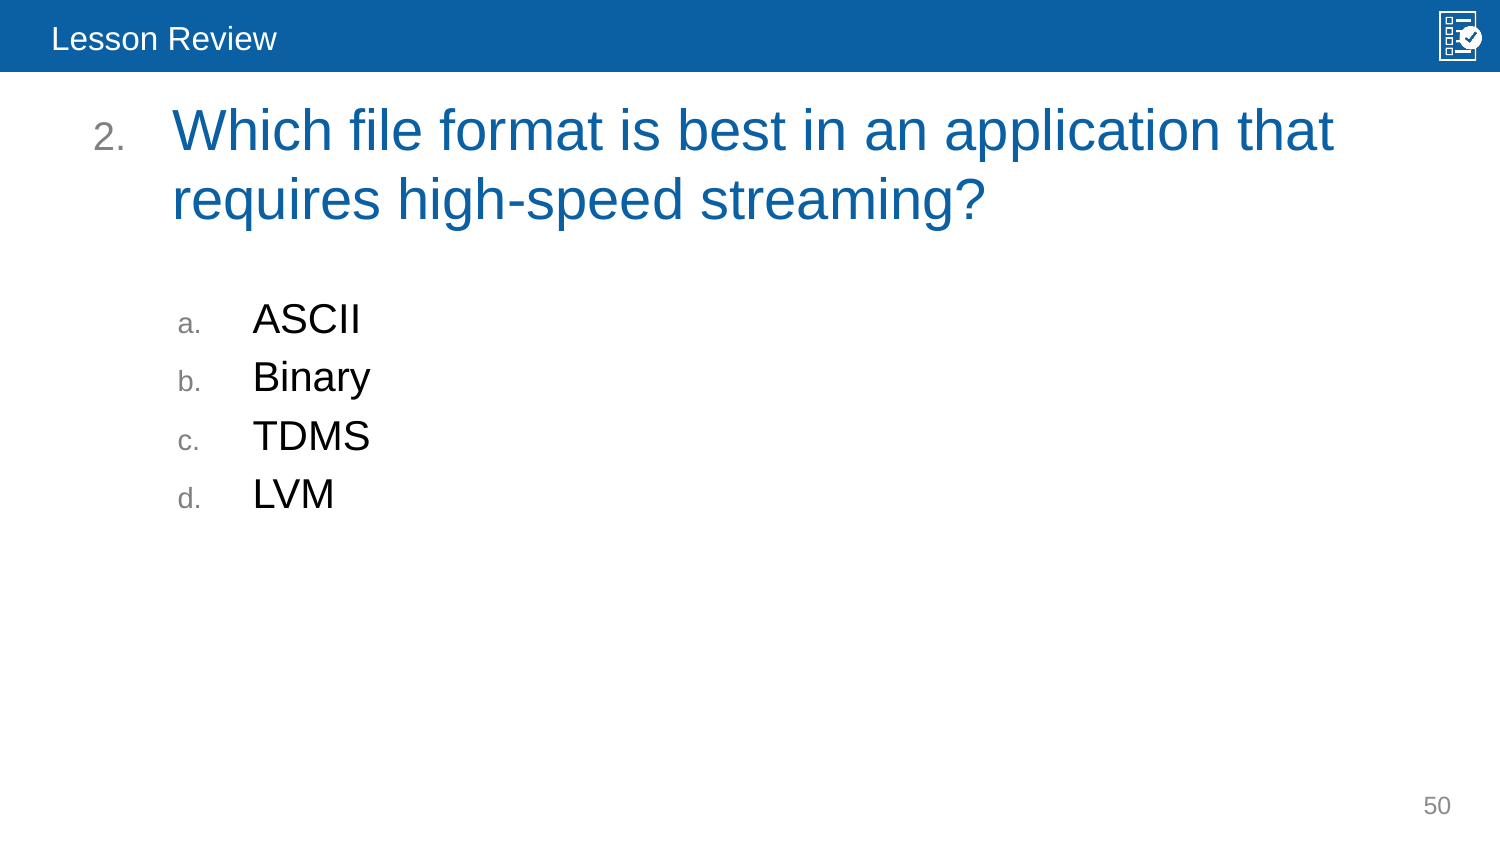

Lesson Review

Which file format is best in an application that requires high-speed streaming?
ASCII
Binary
TDMS
LVM

50